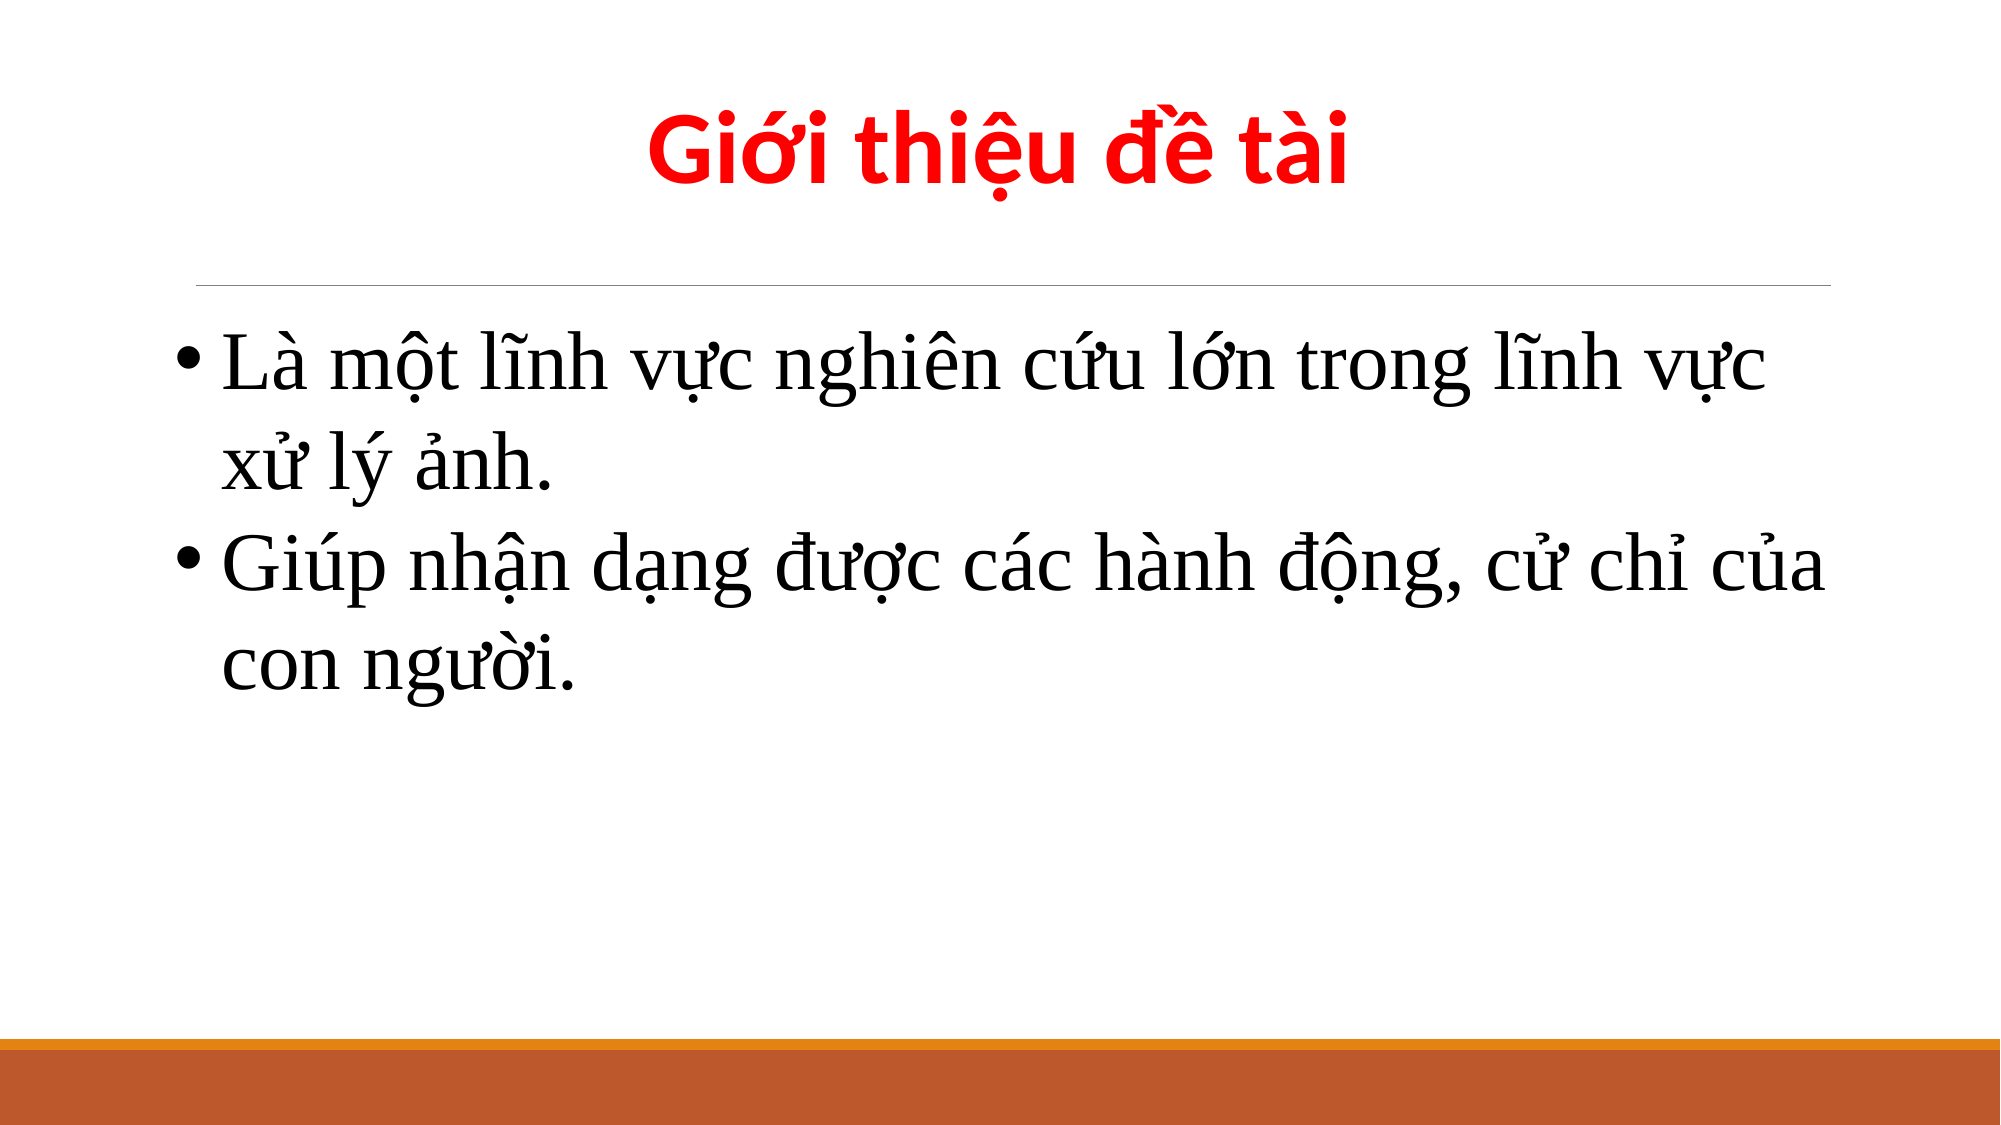

Giới thiệu đề tài
Là một lĩnh vực nghiên cứu lớn trong lĩnh vực xử lý ảnh.
Giúp nhận dạng được các hành động, cử chỉ của con người.